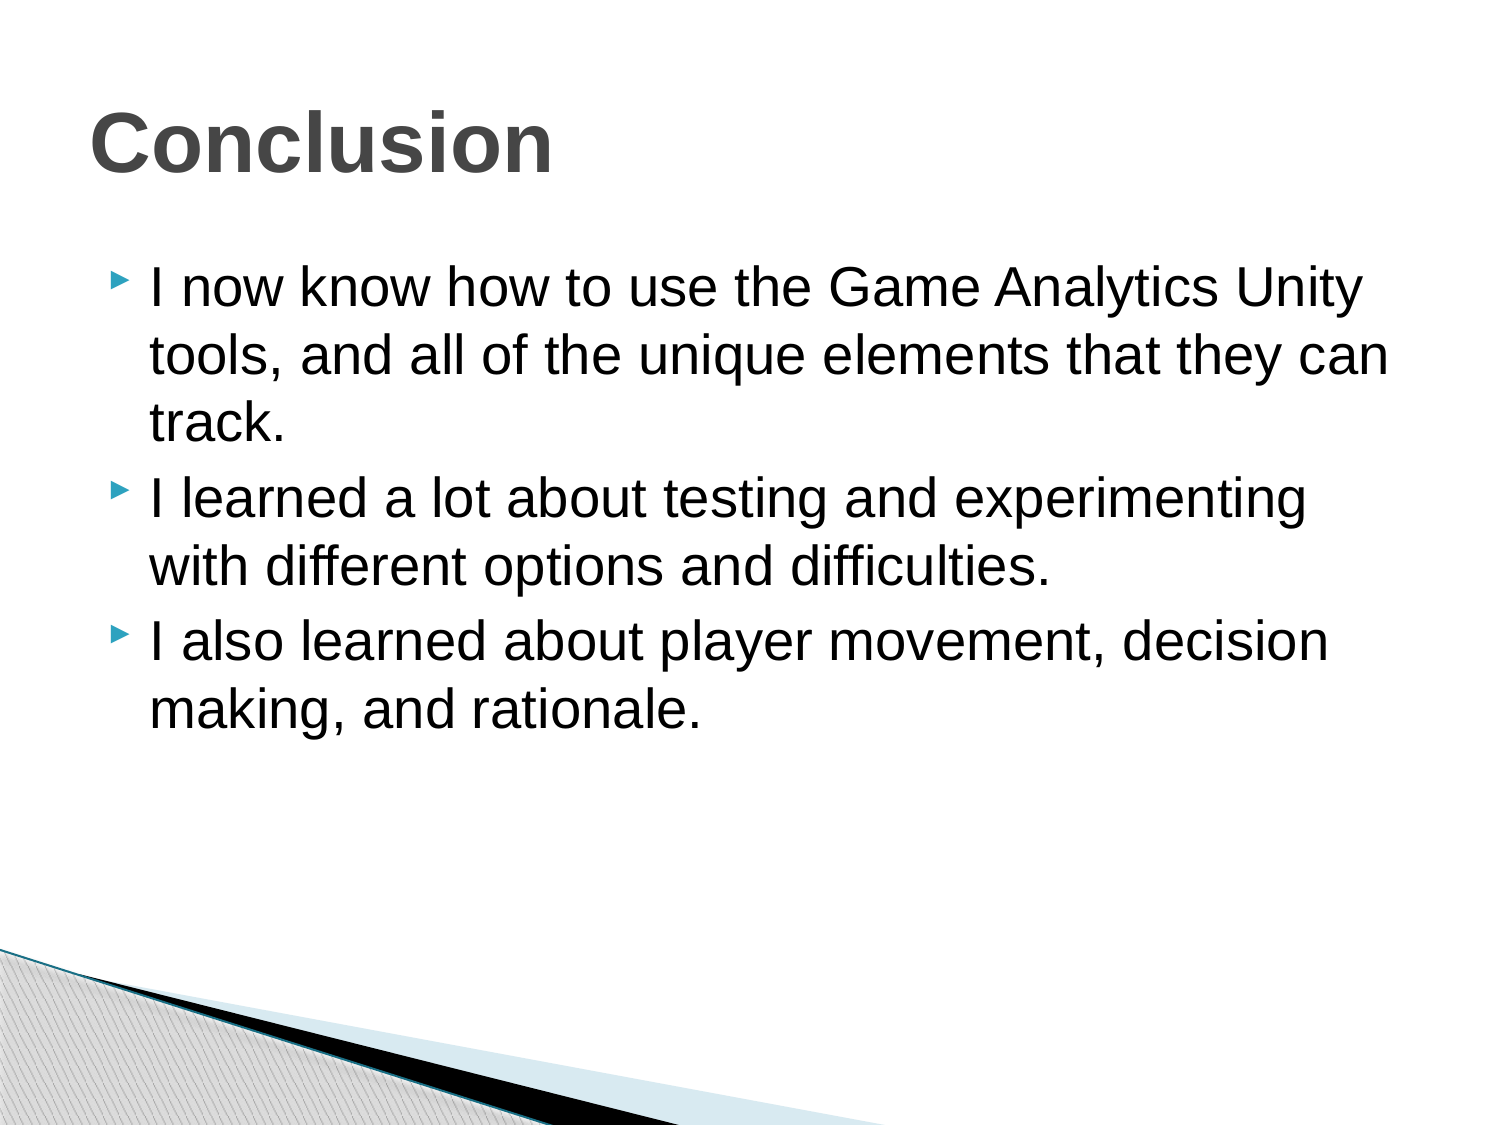

# Conclusion
I now know how to use the Game Analytics Unity tools, and all of the unique elements that they can track.
I learned a lot about testing and experimenting with different options and difficulties.
I also learned about player movement, decision making, and rationale.